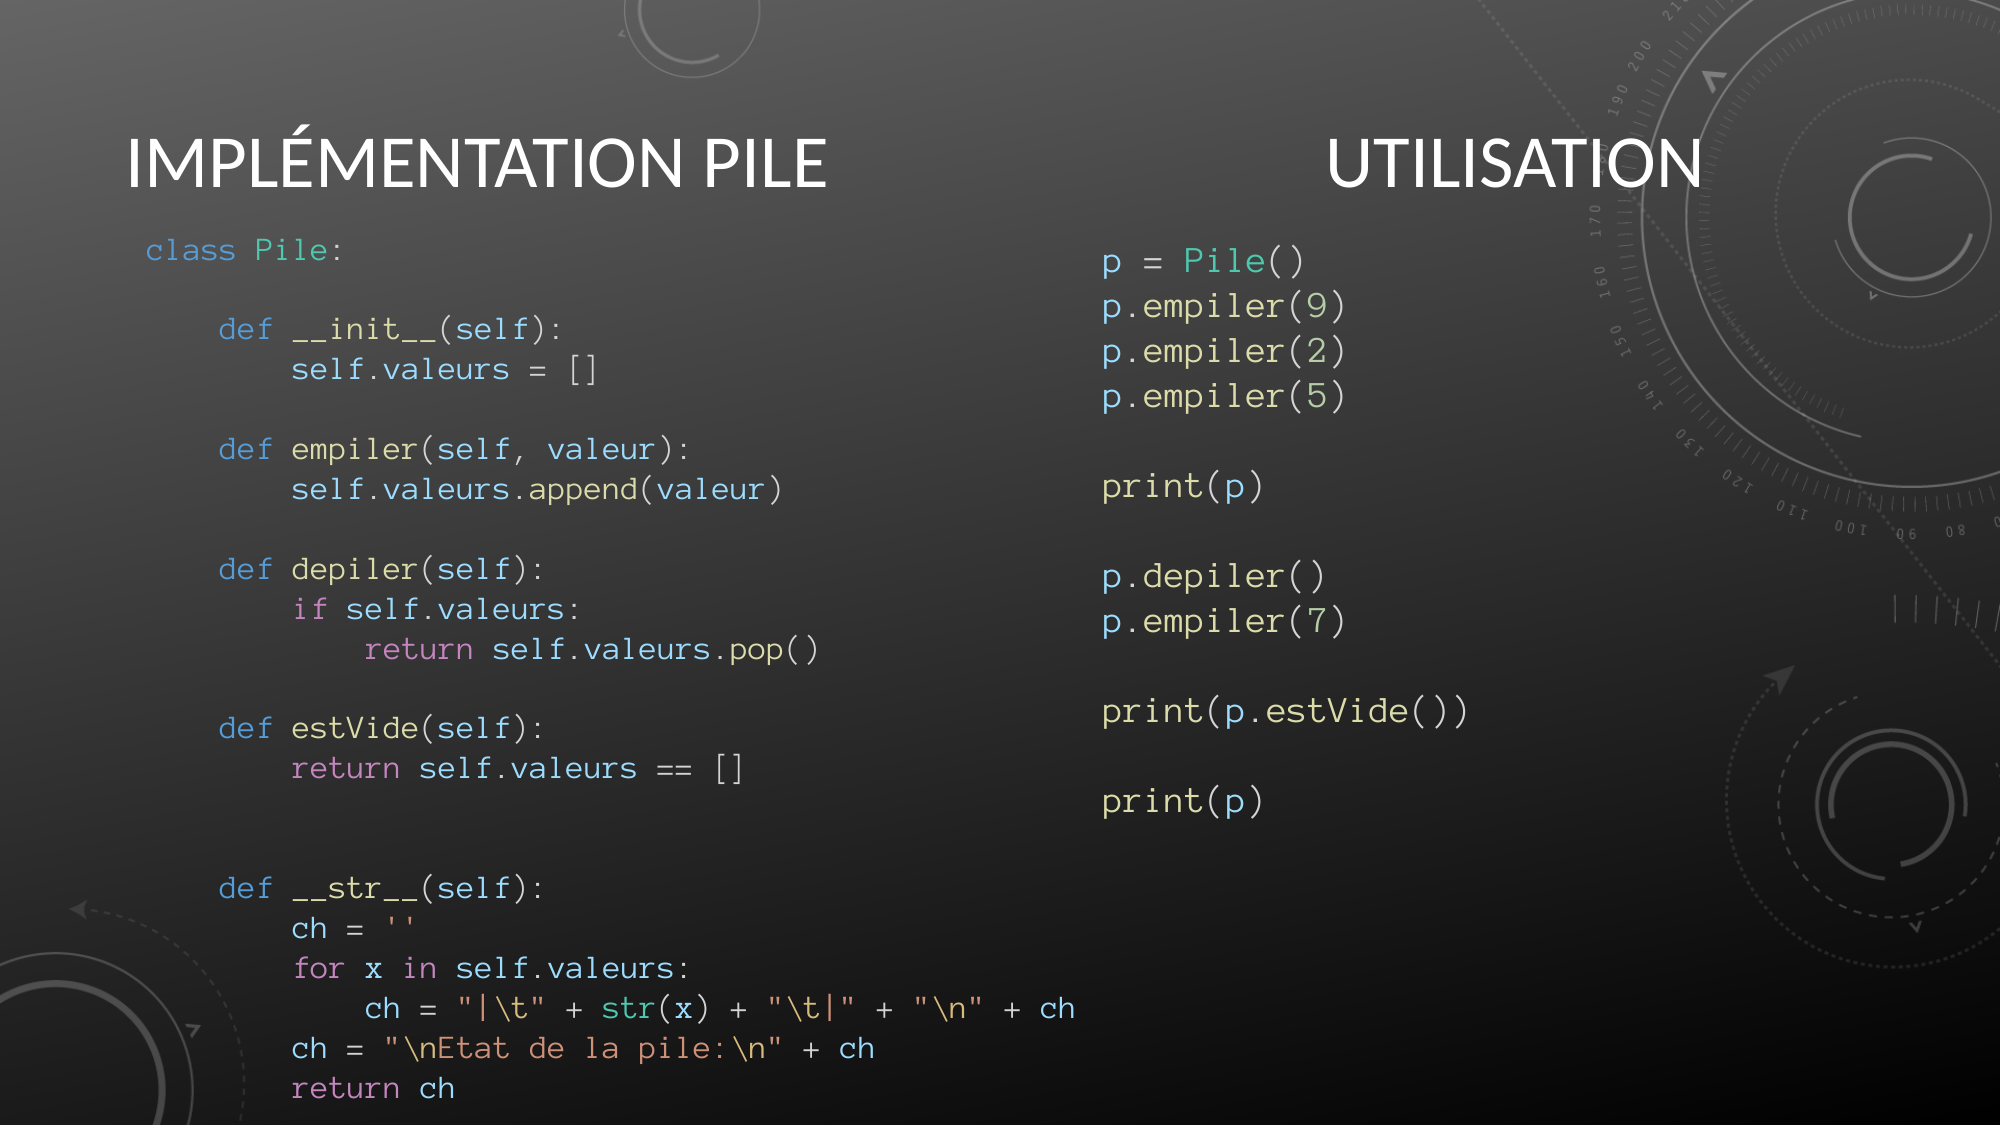

# Implémentation pile				Utilisation
class Pile:
    def __init__(self):
        self.valeurs = []
    def empiler(self, valeur):
        self.valeurs.append(valeur)
    def depiler(self):
        if self.valeurs:
            return self.valeurs.pop()
    def estVide(self):
        return self.valeurs == []
    def __str__(self):
        ch = ''
        for x in self.valeurs:
            ch = "|\t" + str(x) + "\t|" + "\n" + ch
        ch = "\nEtat de la pile:\n" + ch
        return ch

p = Pile()
p.empiler(9)
p.empiler(2)
p.empiler(5)
print(p)
p.depiler()
p.empiler(7)
print(p.estVide())
print(p)